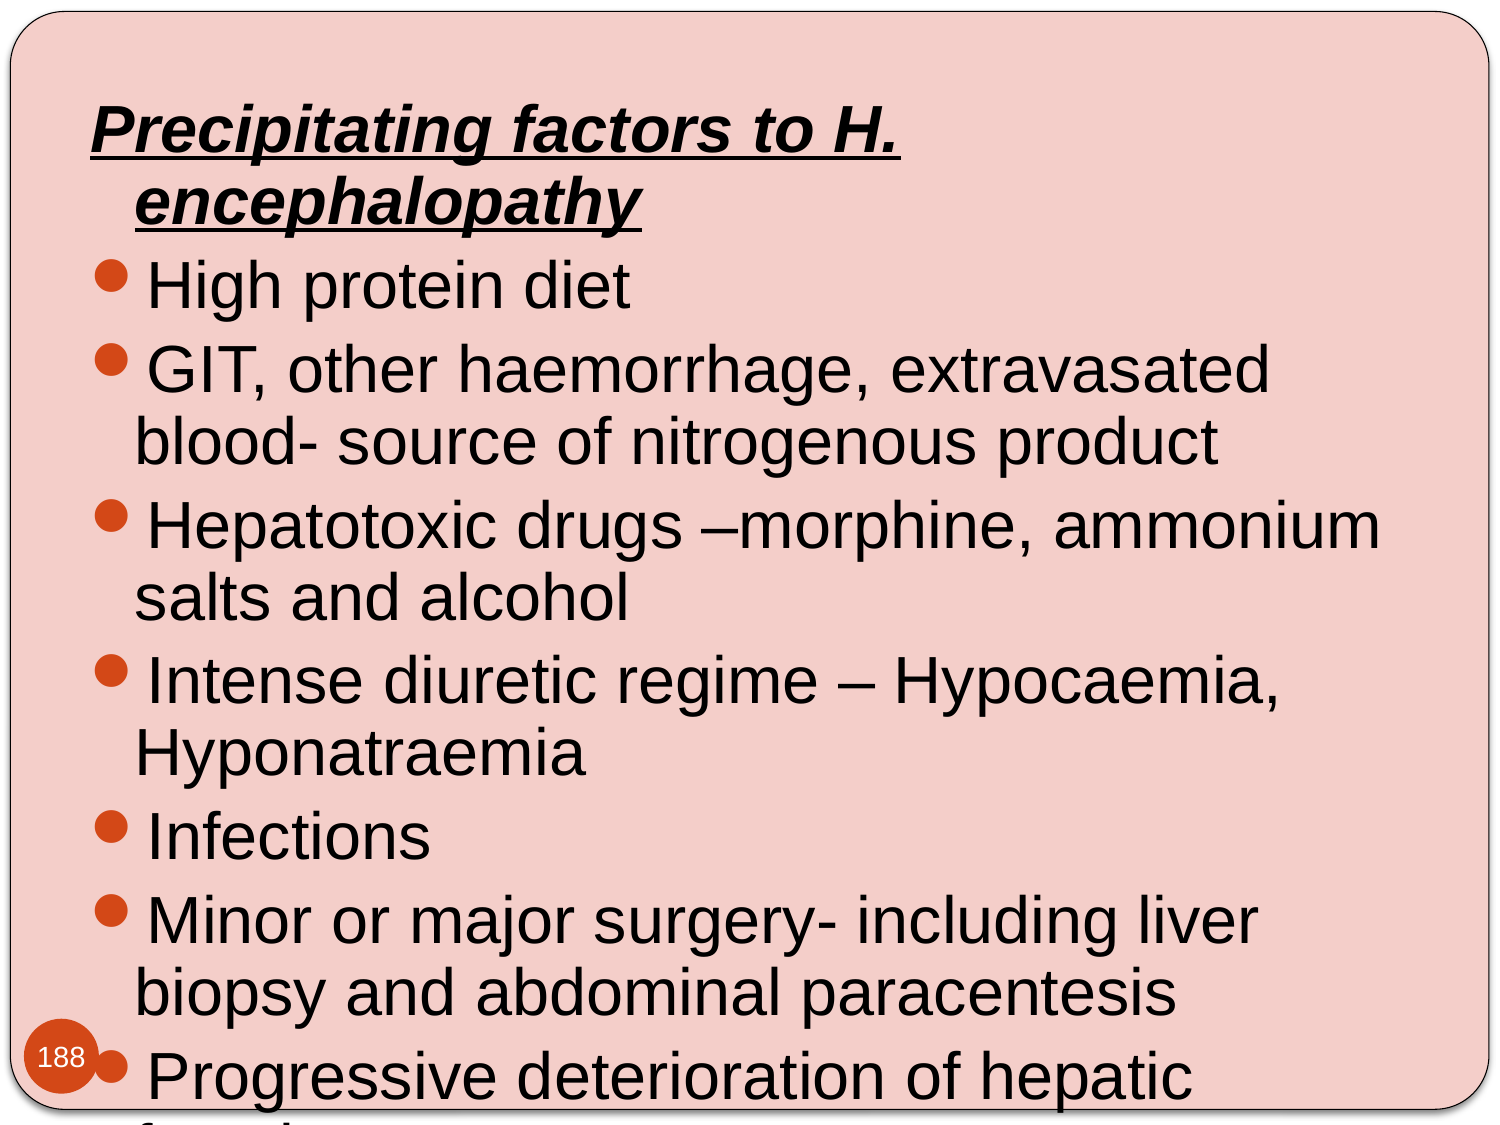

Precipitating factors to H. encephalopathy
High protein diet
GIT, other haemorrhage, extravasated blood- source of nitrogenous product
Hepatotoxic drugs –morphine, ammonium salts and alcohol
Intense diuretic regime – Hypocaemia, Hyponatraemia
Infections
Minor or major surgery- including liver biopsy and abdominal paracentesis
Progressive deterioration of hepatic function.
188